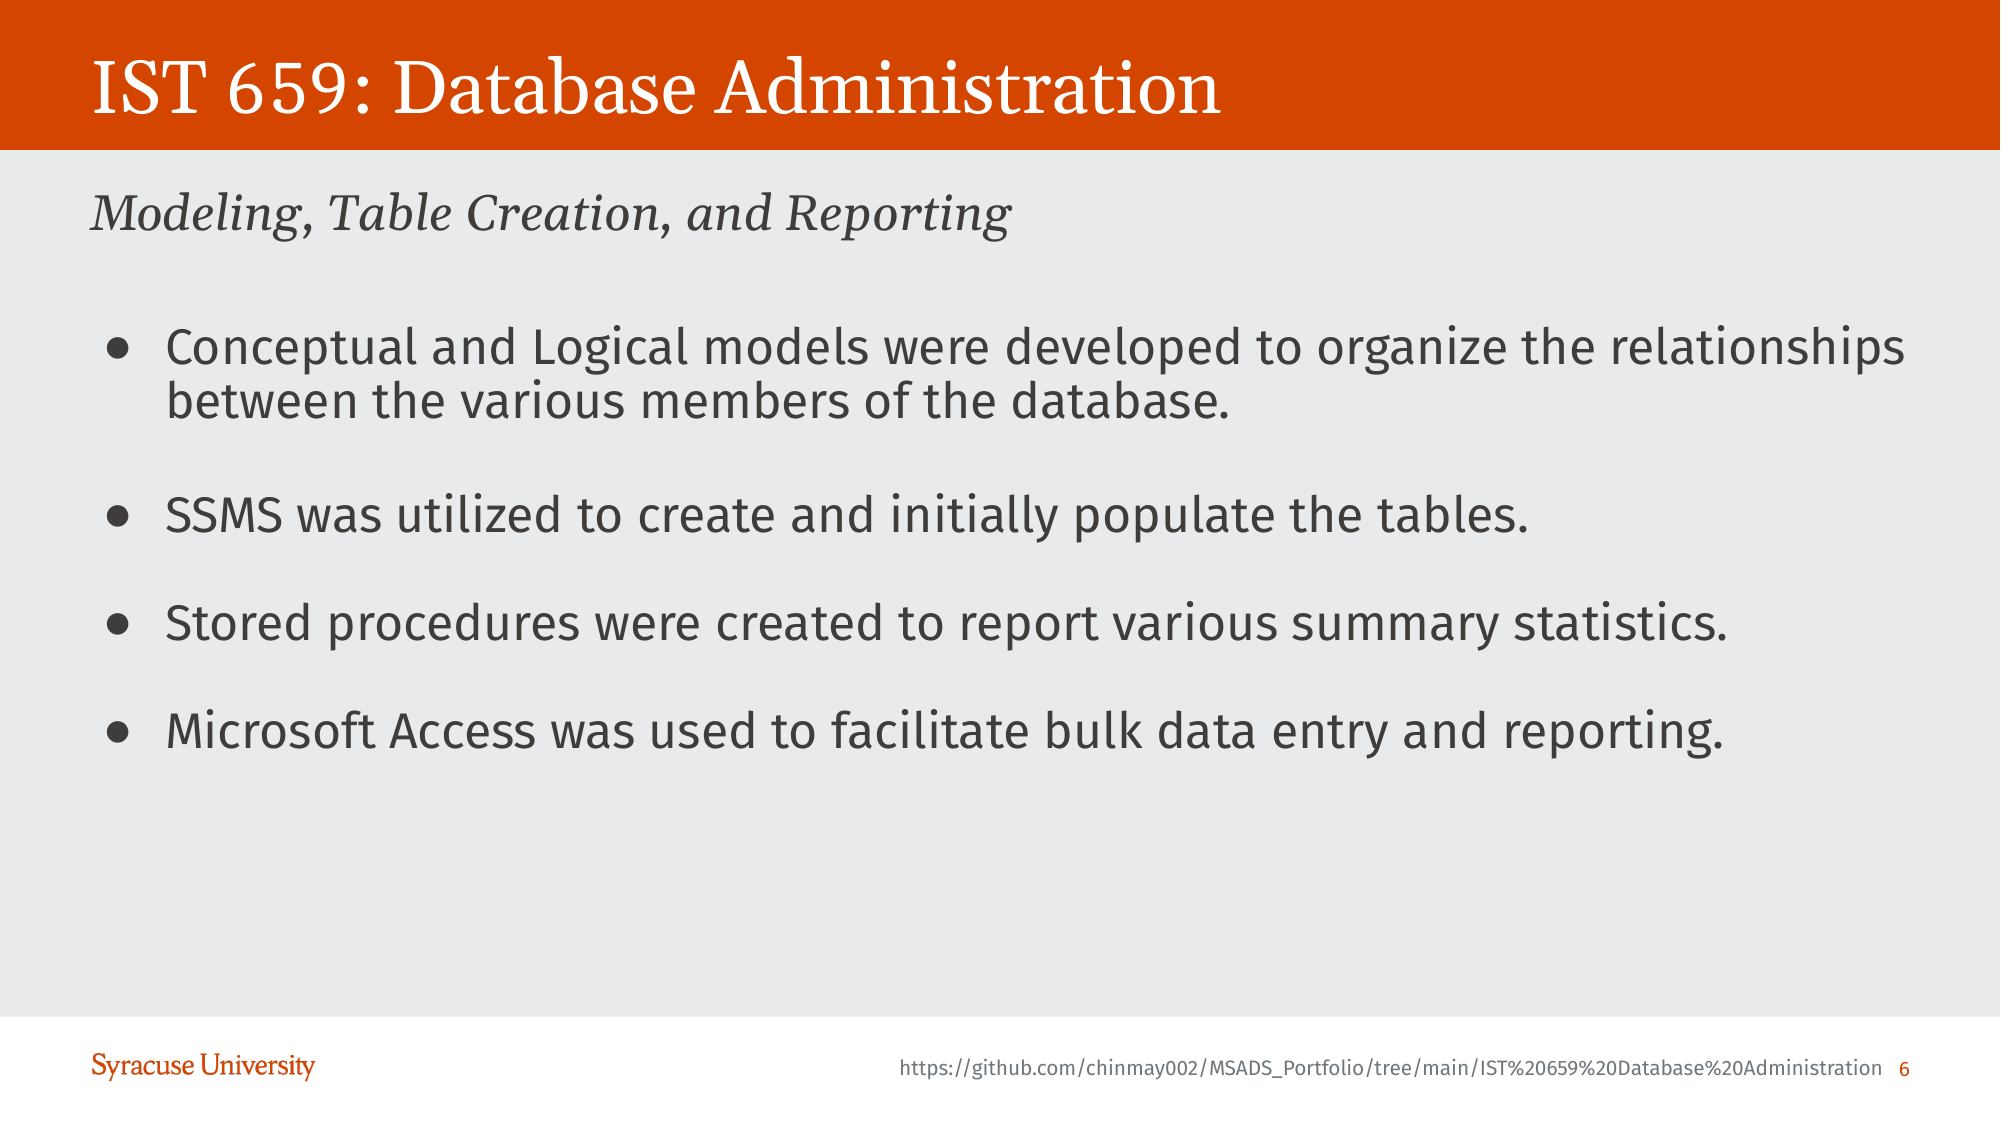

# IST 659: Database Administration
Modeling, Table Creation, and Reporting
Conceptual and Logical models were developed to organize the relationships between the various members of the database.
SSMS was utilized to create and initially populate the tables.
Stored procedures were created to report various summary statistics.
Microsoft Access was used to facilitate bulk data entry and reporting.

https://github.com/chinmay002/MSADS_Portfolio/tree/main/IST%20659%20Database%20Administration
6